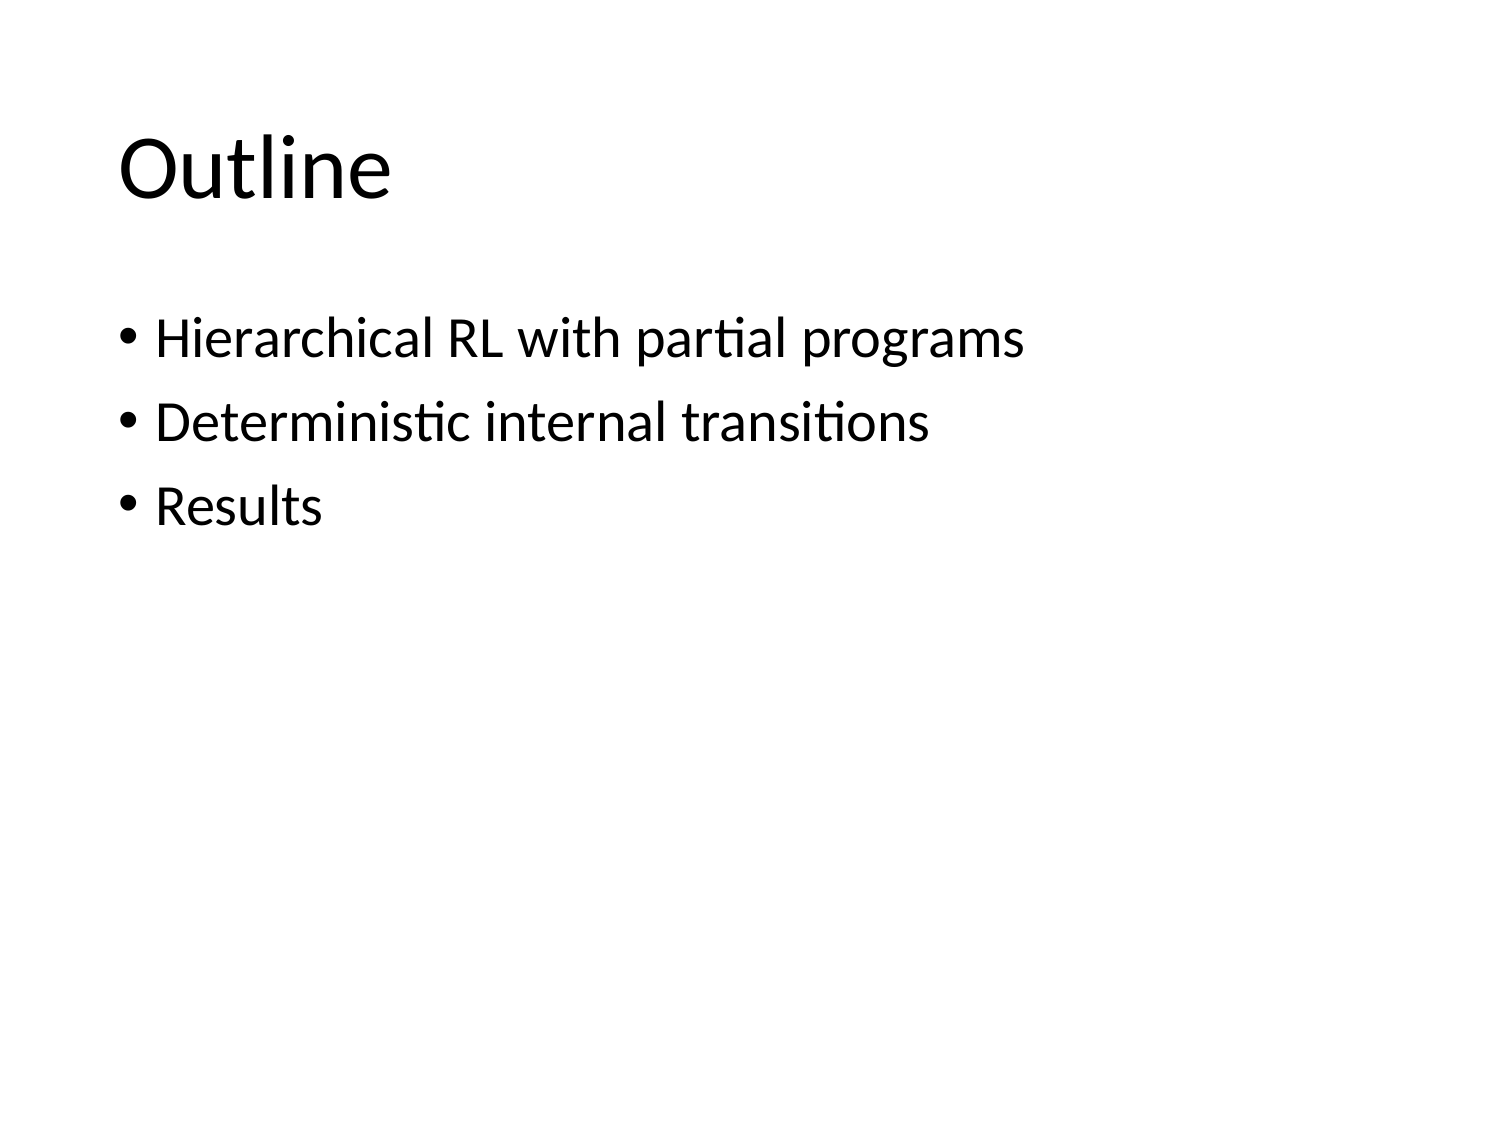

# Outline
Hierarchical RL with partial programs
Deterministic internal transitions
Results